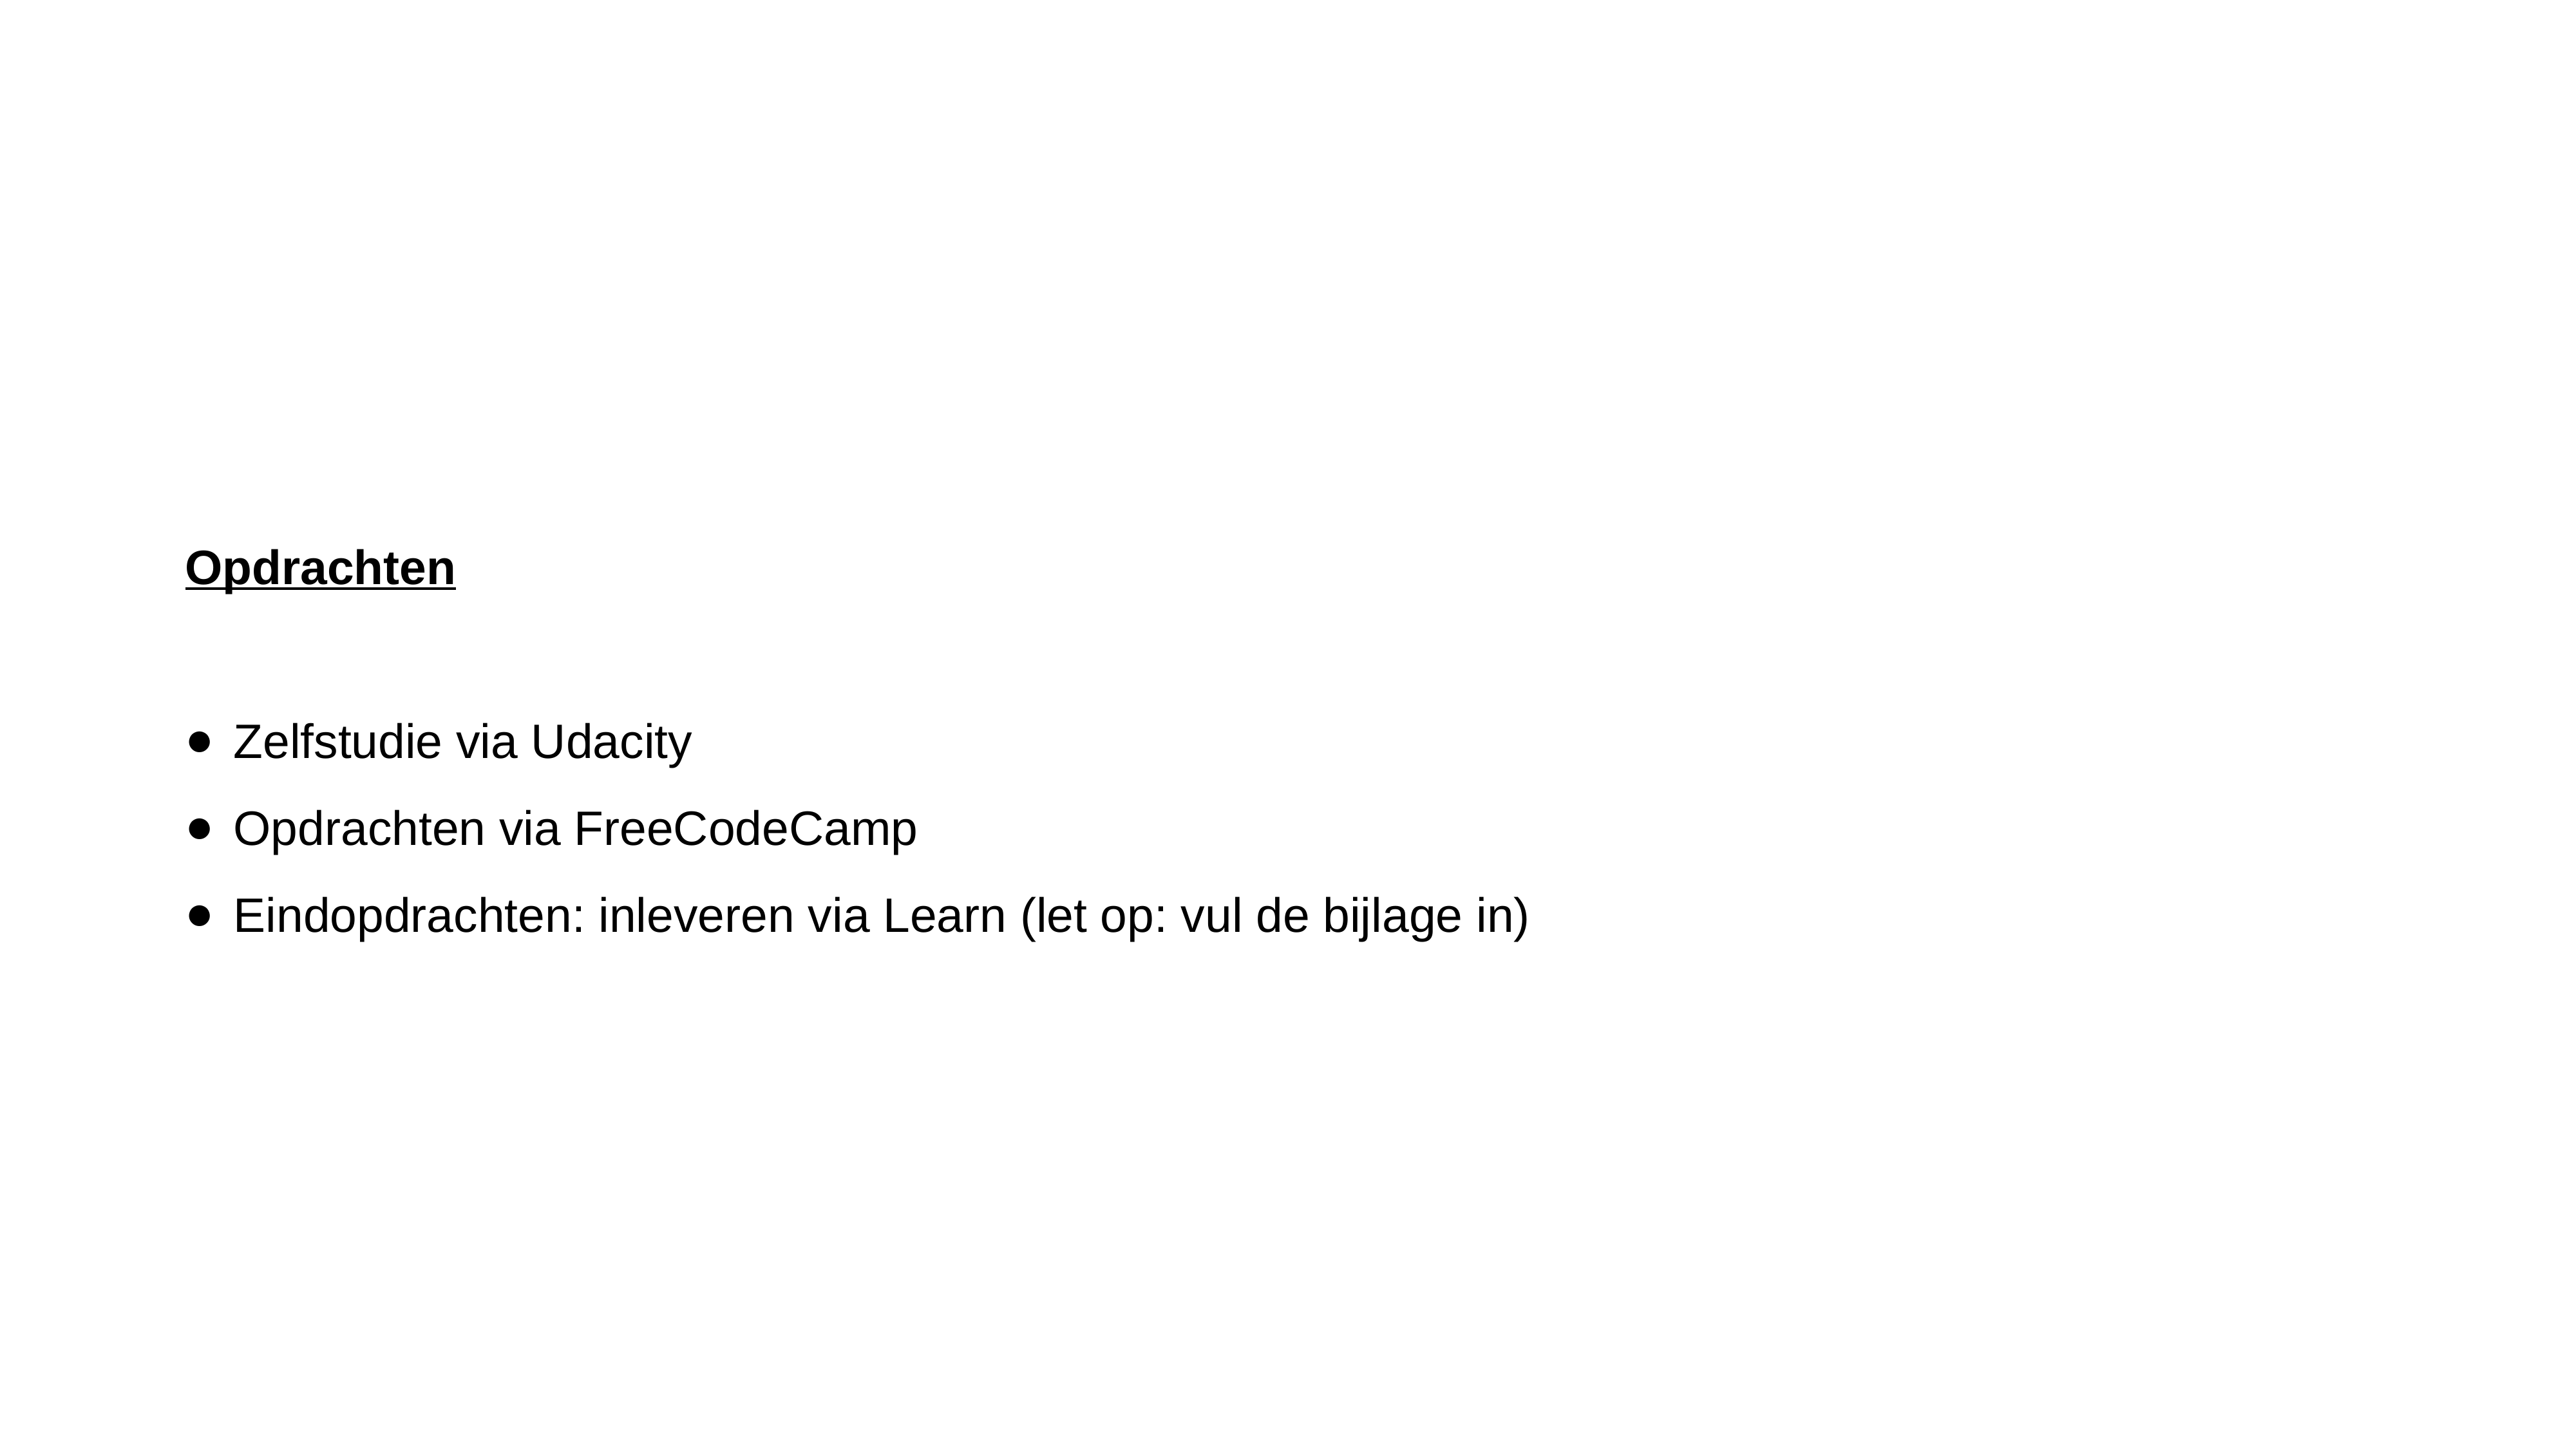

Opdrachten

Zelfstudie via Udacity
Opdrachten via FreeCodeCamp
Eindopdrachten: inleveren via Learn (let op: vul de bijlage in)